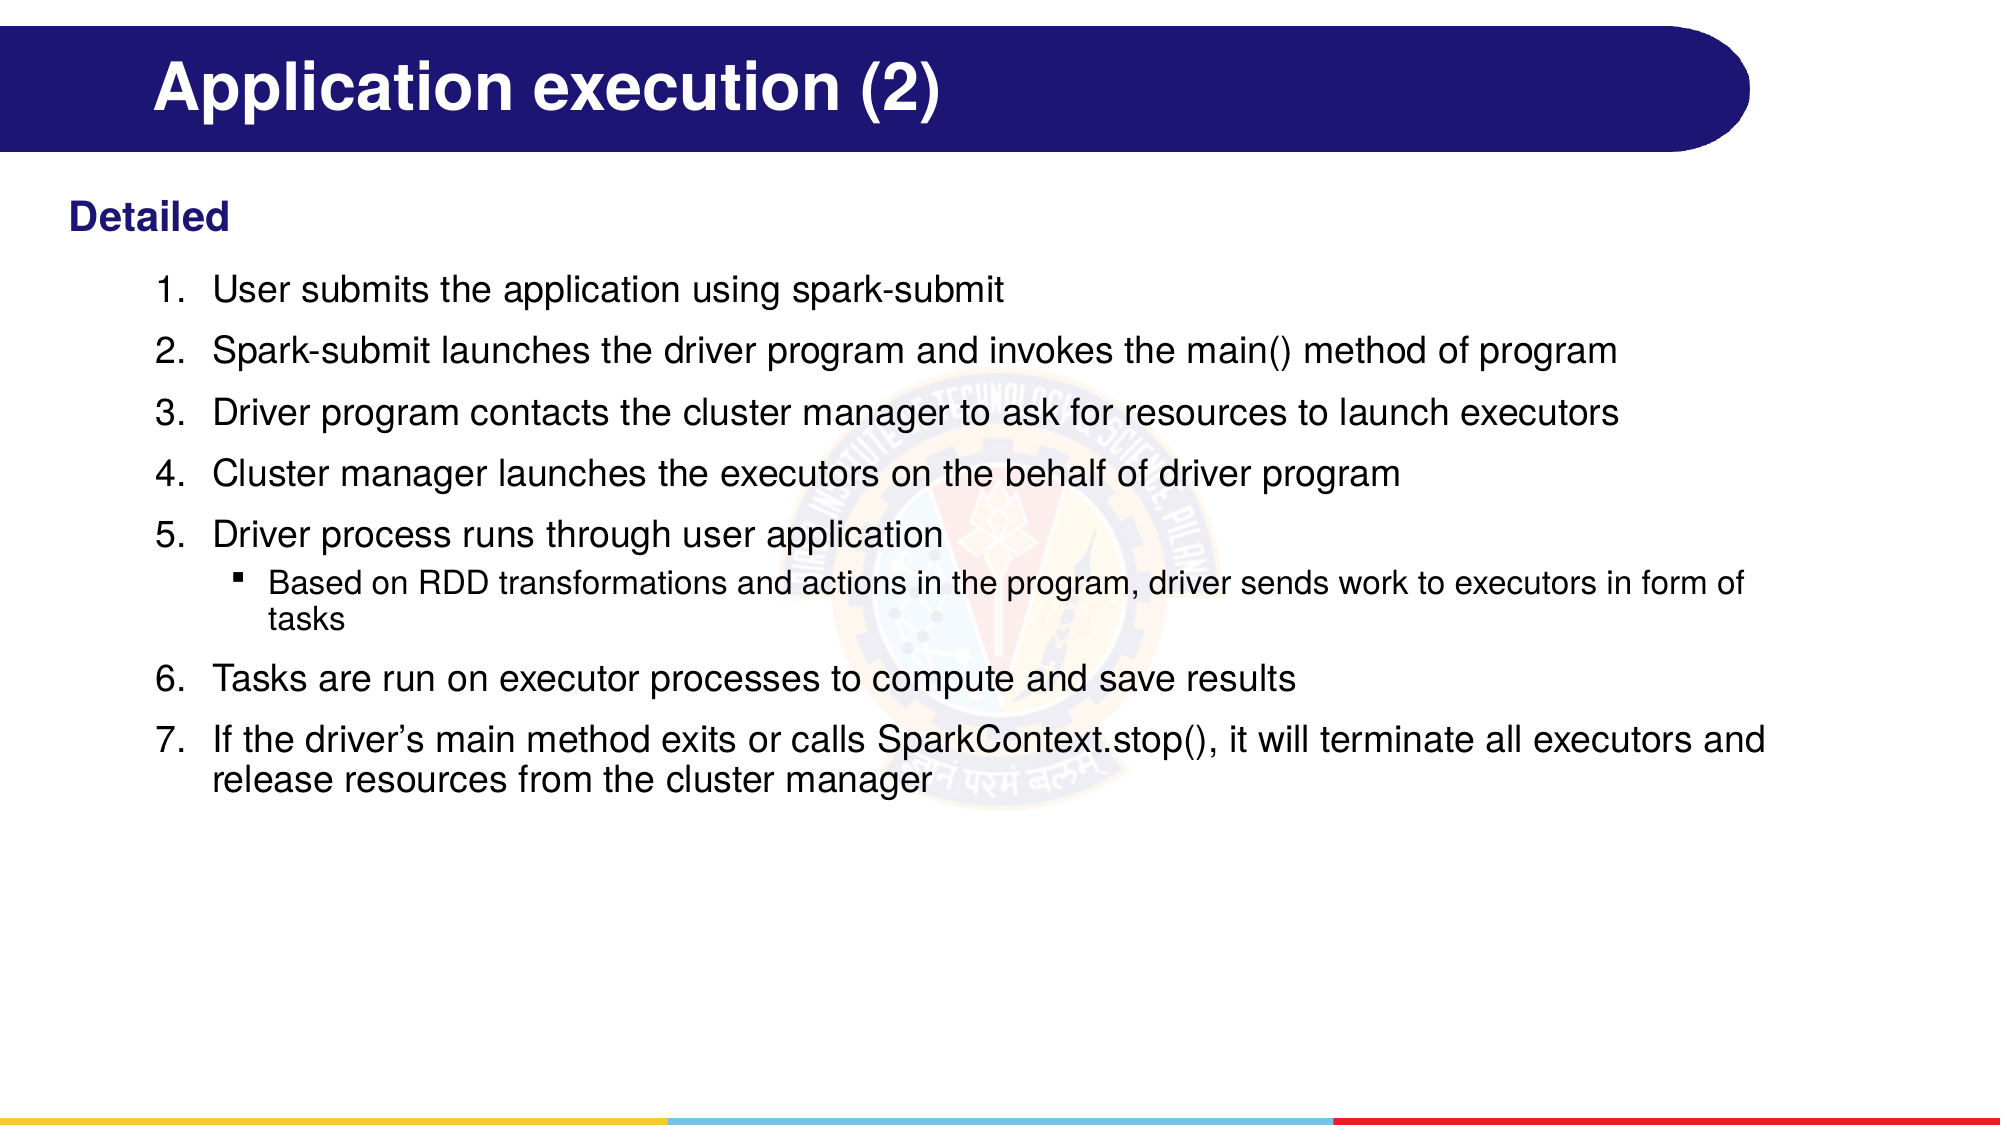

# Application execution (2)
Detailed
User submits the application using spark-submit
Spark-submit launches the driver program and invokes the main() method of program
Driver program contacts the cluster manager to ask for resources to launch executors
Cluster manager launches the executors on the behalf of driver program
Driver process runs through user application
Based on RDD transformations and actions in the program, driver sends work to executors in form of tasks
Tasks are run on executor processes to compute and save results
If the driver’s main method exits or calls SparkContext.stop(), it will terminate all executors and release resources from the cluster manager